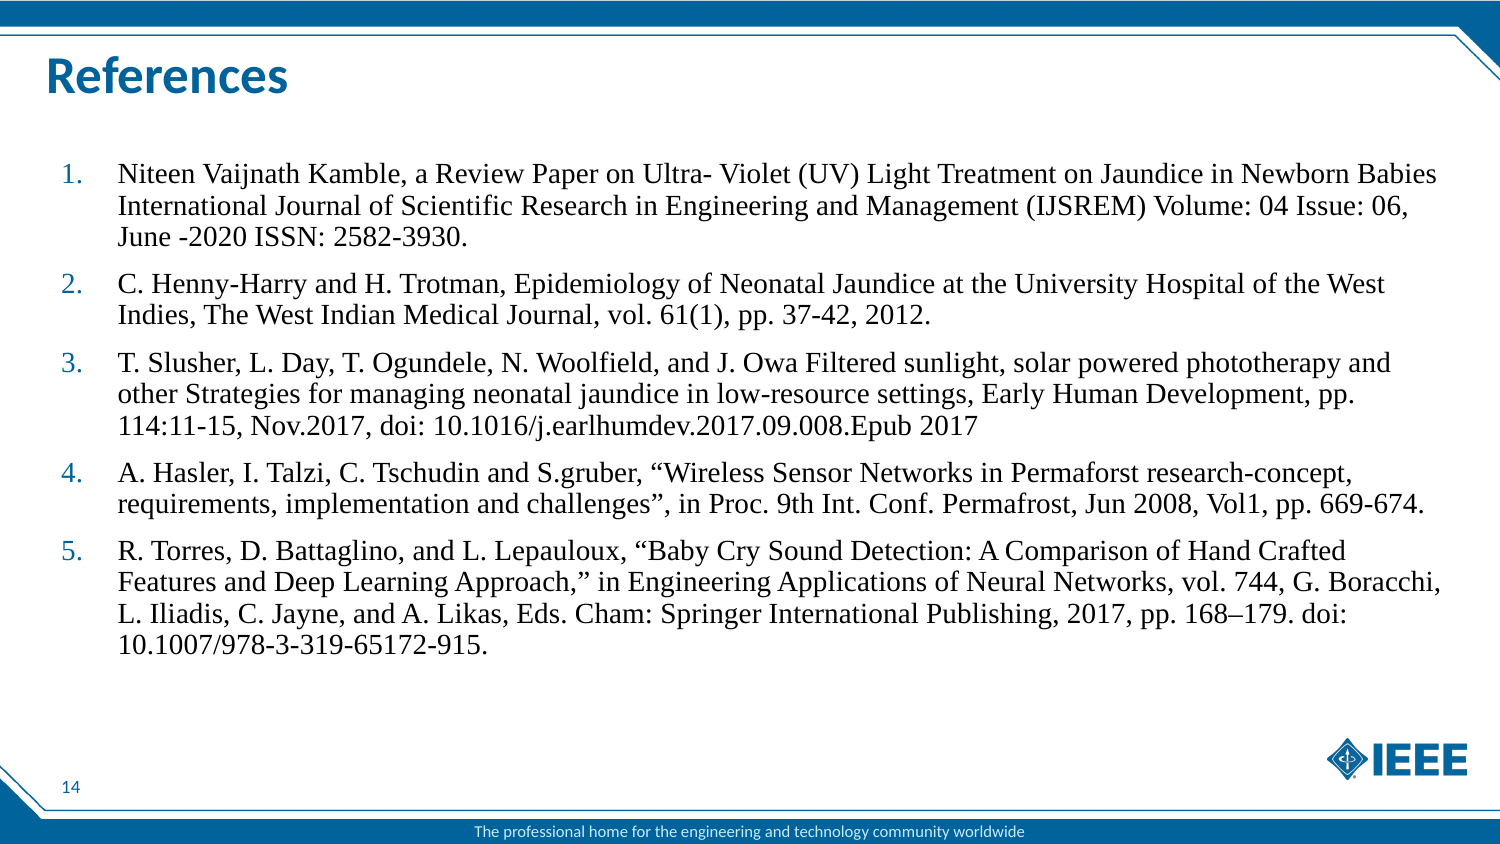

# References
Niteen Vaijnath Kamble, a Review Paper on Ultra- Violet (UV) Light Treatment on Jaundice in Newborn Babies International Journal of Scientific Research in Engineering and Management (IJSREM) Volume: 04 Issue: 06, June -2020 ISSN: 2582-3930.
C. Henny-Harry and H. Trotman, Epidemiology of Neonatal Jaundice at the University Hospital of the West Indies, The West Indian Medical Journal, vol. 61(1), pp. 37-42, 2012.
T. Slusher, L. Day, T. Ogundele, N. Woolfield, and J. Owa Filtered sunlight, solar powered phototherapy and other Strategies for managing neonatal jaundice in low-resource settings, Early Human Development, pp. 114:11-15, Nov.2017, doi: 10.1016/j.earlhumdev.2017.09.008.Epub 2017
A. Hasler, I. Talzi, C. Tschudin and S.gruber, “Wireless Sensor Networks in Permaforst research-concept, requirements, implementation and challenges”, in Proc. 9th Int. Conf. Permafrost, Jun 2008, Vol1, pp. 669-674.
R. Torres, D. Battaglino, and L. Lepauloux, “Baby Cry Sound Detection: A Comparison of Hand Crafted Features and Deep Learning Approach,” in Engineering Applications of Neural Networks, vol. 744, G. Boracchi, L. Iliadis, C. Jayne, and A. Likas, Eds. Cham: Springer International Publishing, 2017, pp. 168–179. doi: 10.1007/978-3-319-65172-915.
14